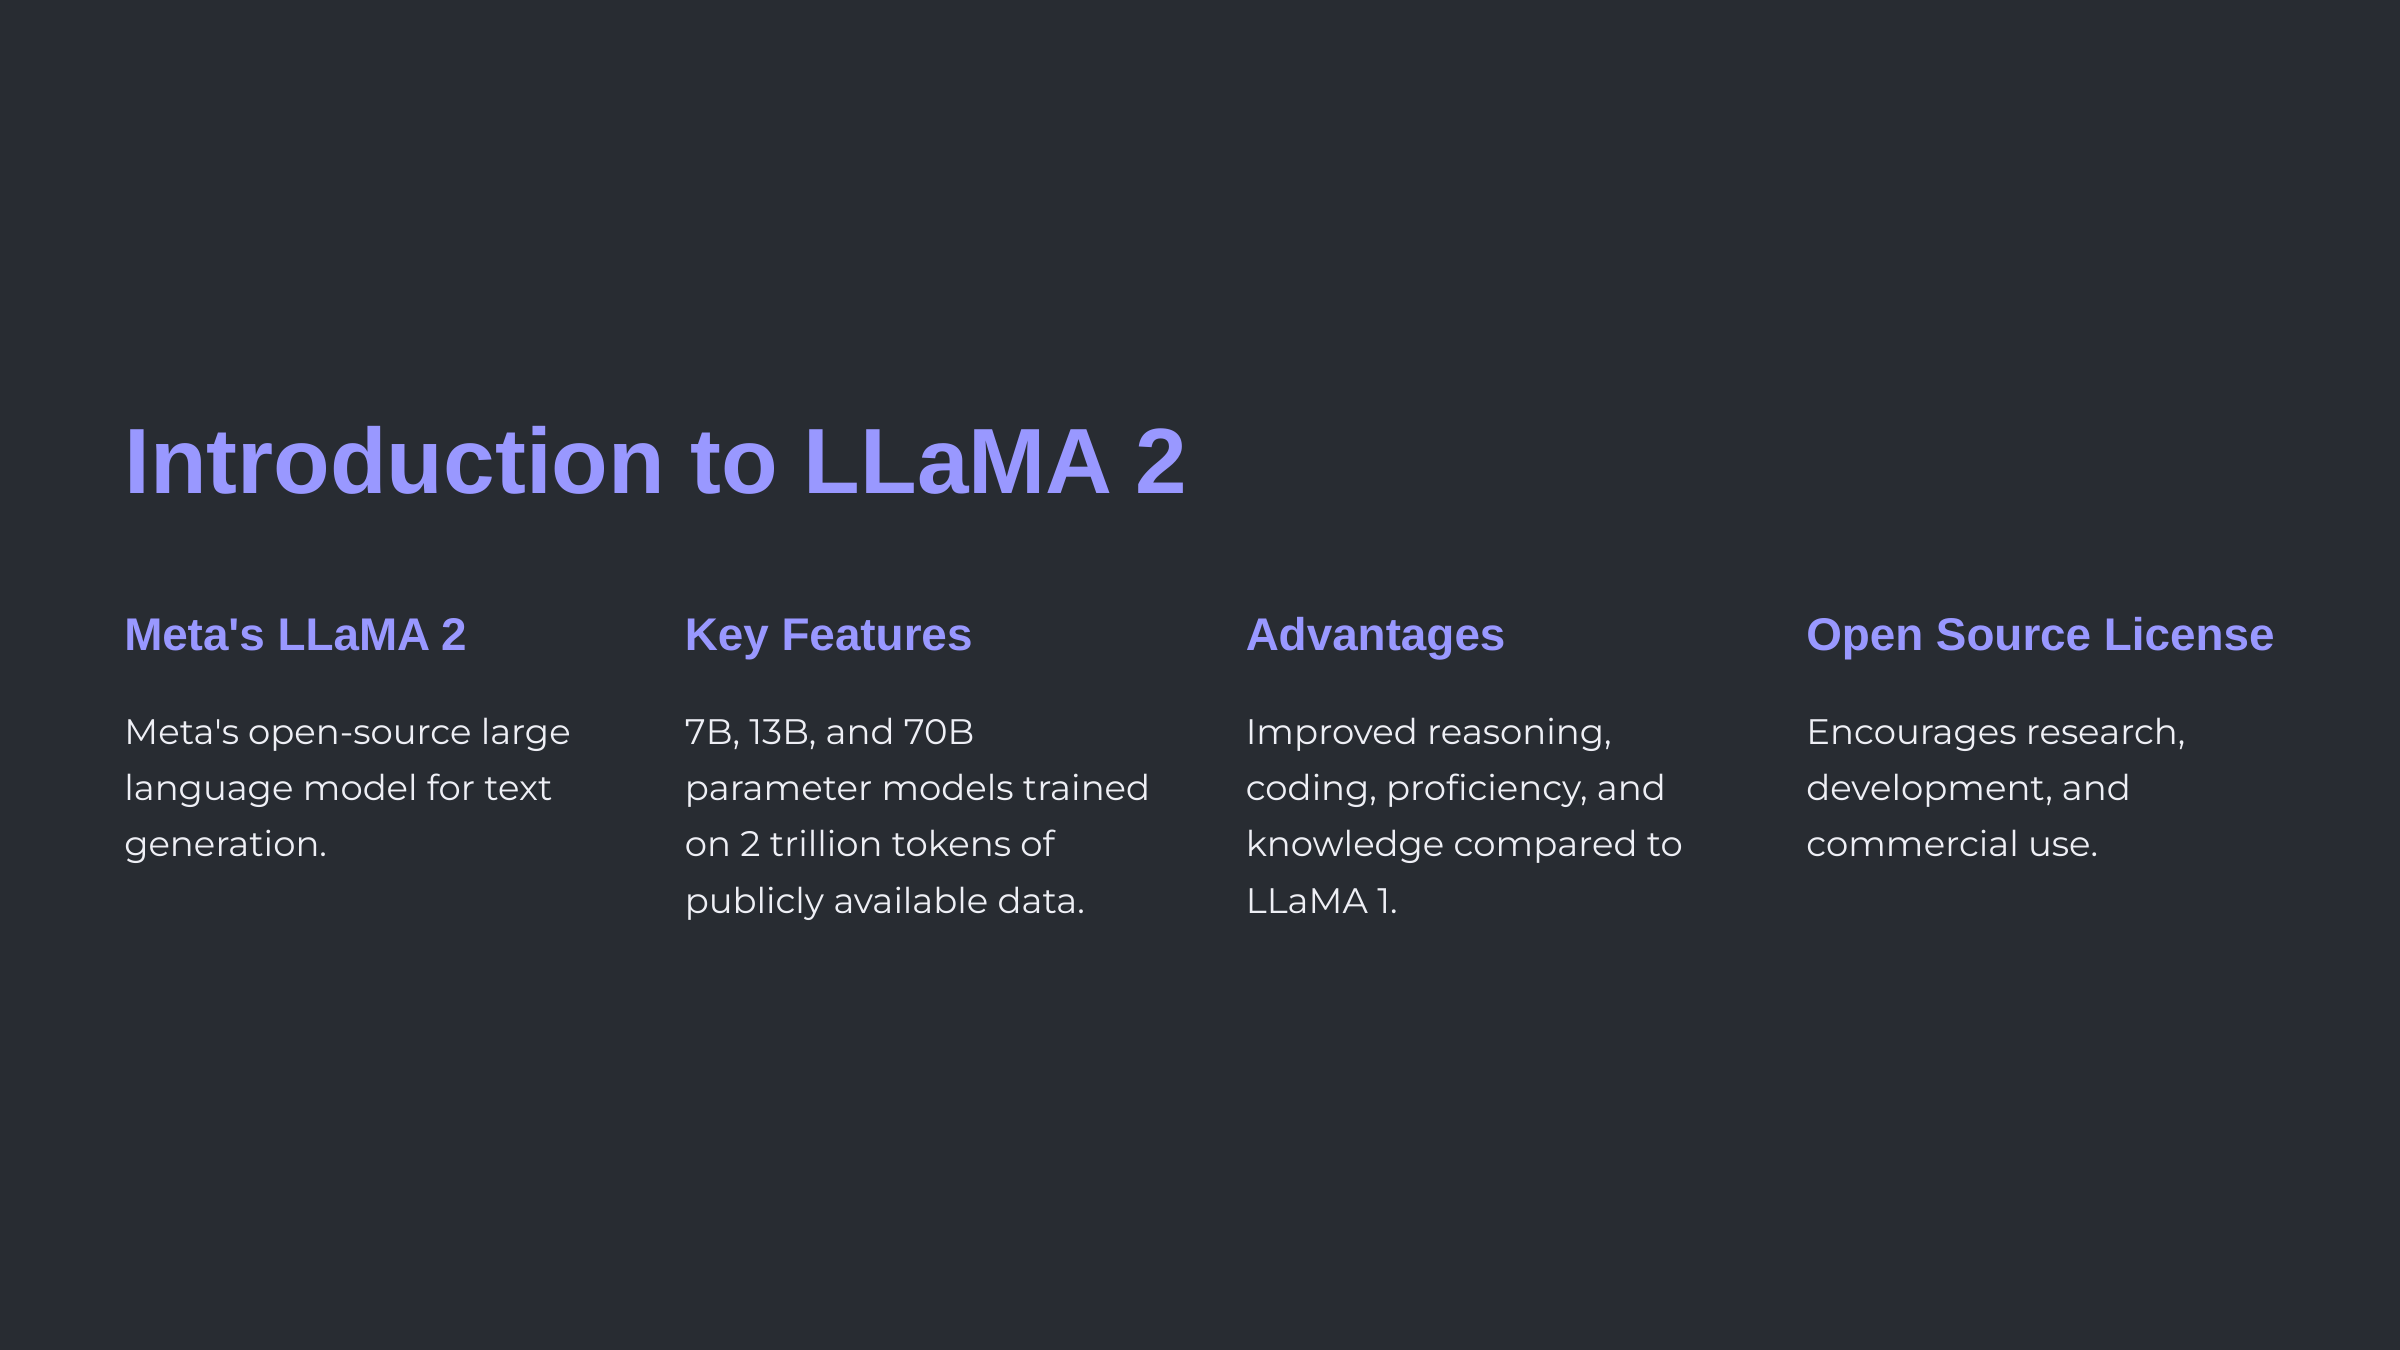

Introduction to LLaMA 2
Meta's LLaMA 2
Key Features
Advantages
Open Source License
Meta's open-source large language model for text generation.
7B, 13B, and 70B parameter models trained on 2 trillion tokens of publicly available data.
Improved reasoning, coding, proficiency, and knowledge compared to LLaMA 1.
Encourages research, development, and commercial use.